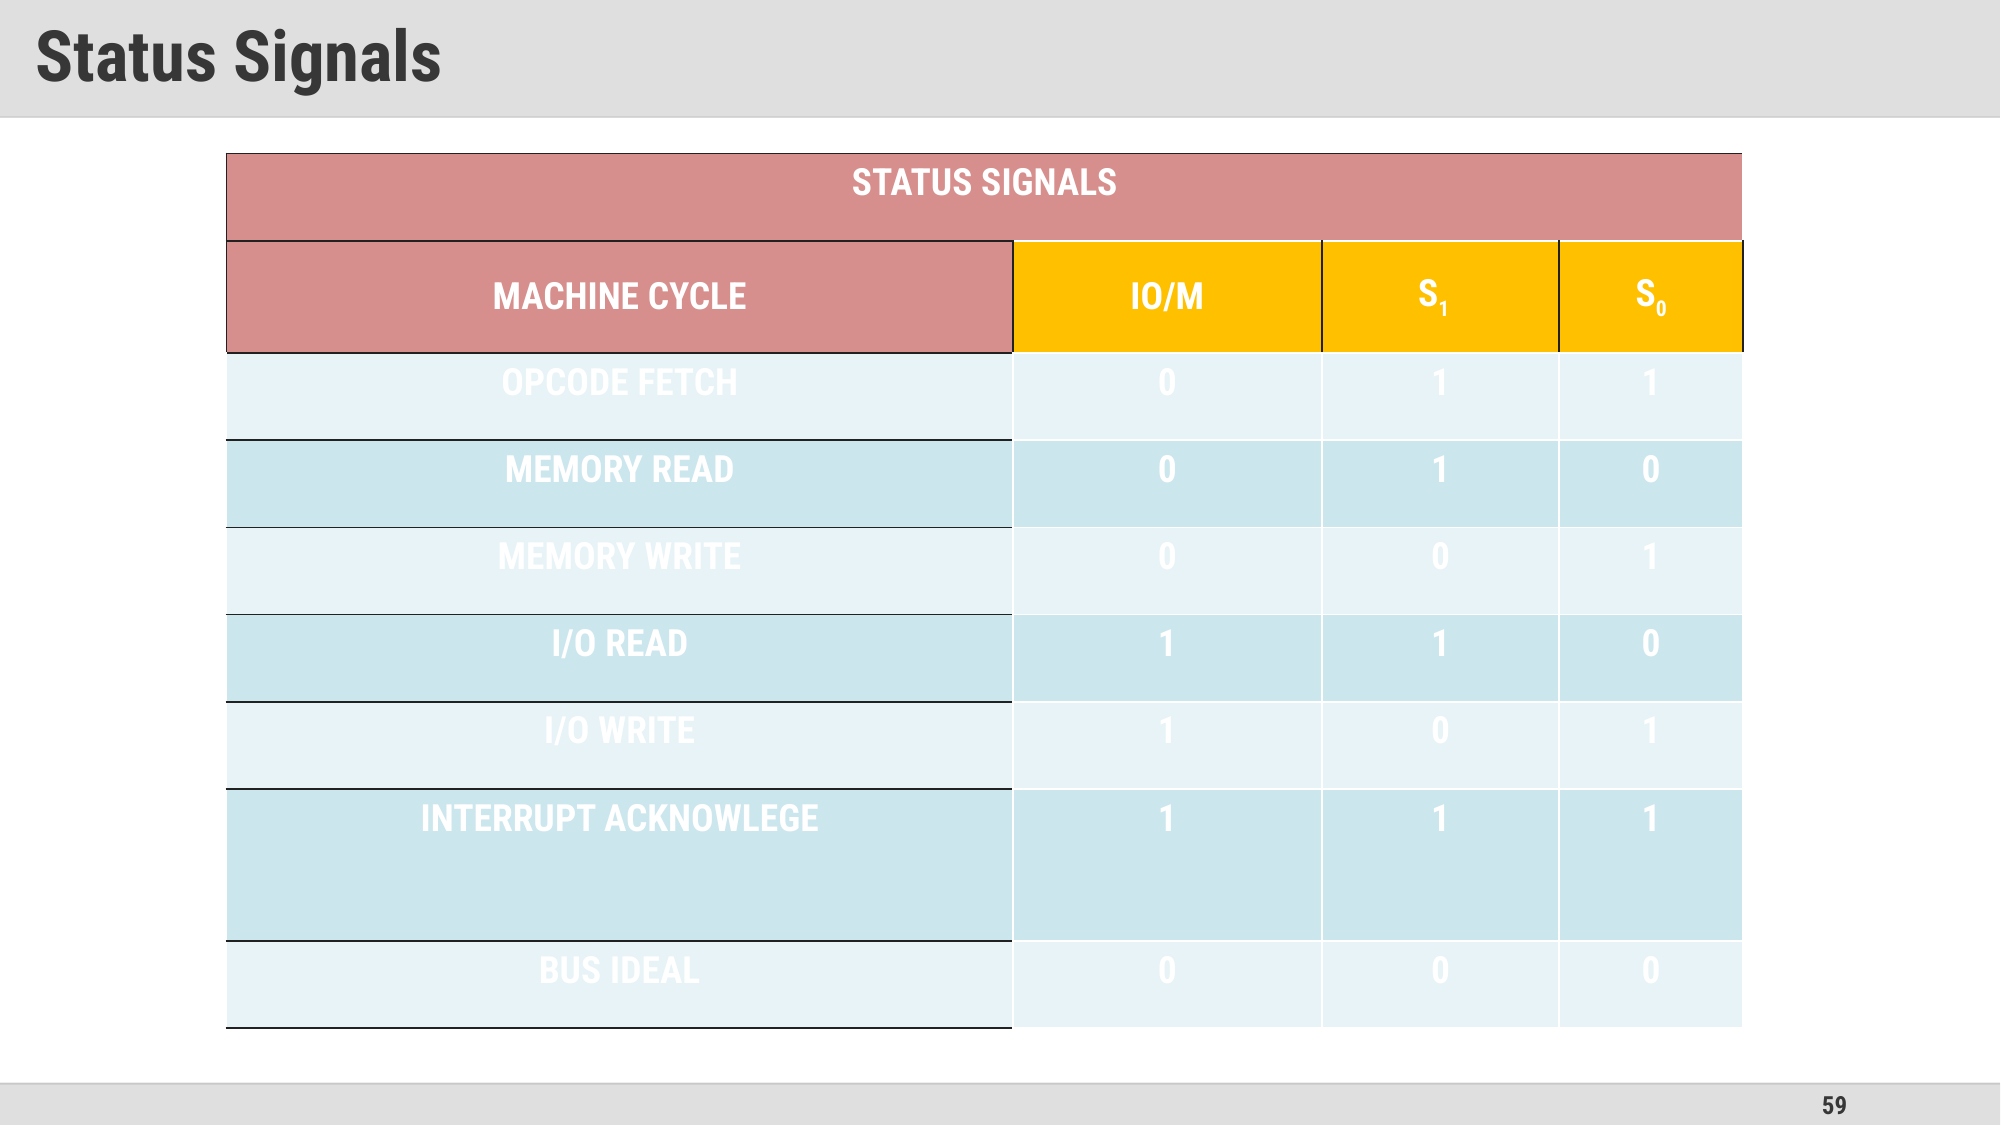

# Status Signals

| STATUS SIGNALS |  |  |  |
| --- | --- | --- | --- |
| MACHINE CYCLE | IO/M | S1 | S0 |
| OPCODE FETCH | 0 | 1 | 1 |
| MEMORY READ | 0 | 1 | 0 |
| MEMORY WRITE | 0 | 0 | 1 |
| I/O READ | 1 | 1 | 0 |
| I/O WRITE | 1 | 0 | 1 |
| INTERRUPT ACKNOWLEGE | 1 | 1 | 1 |
| BUS IDEAL | 0 | 0 | 0 |